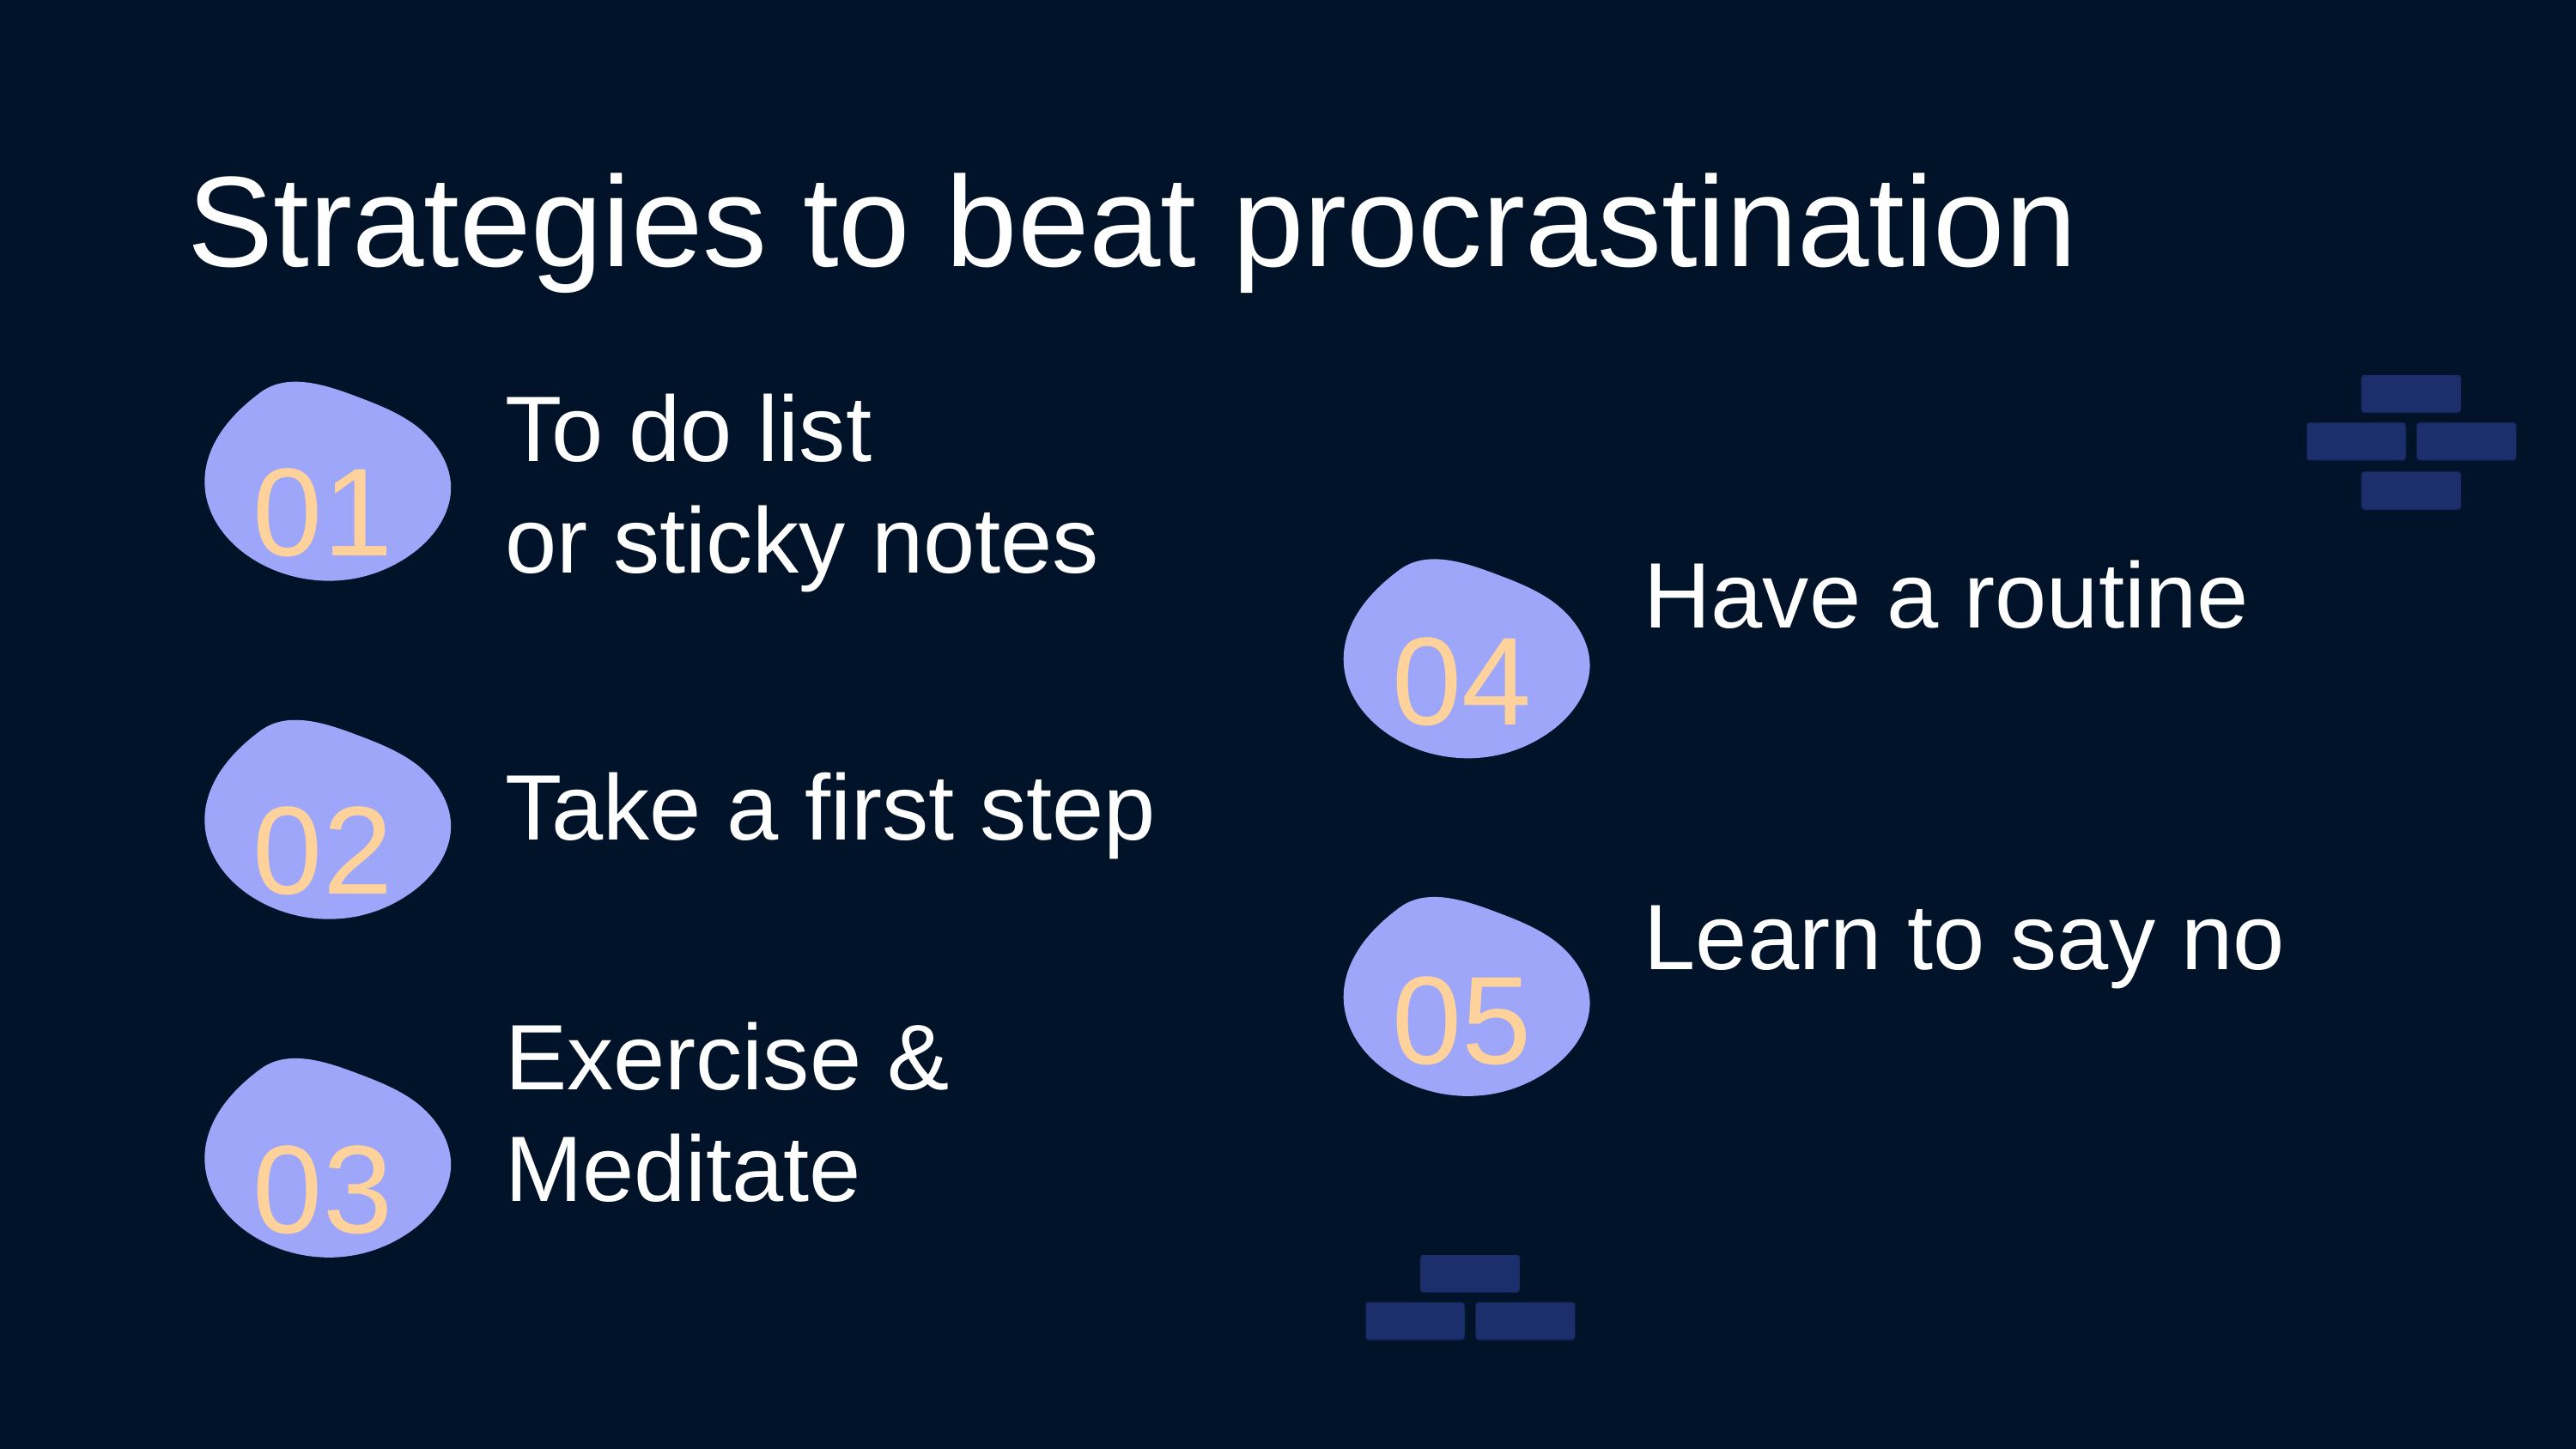

Strategies to beat procrastination
To do list
or sticky notes

01
Have a routine

04

Take a first step
02
Learn to say no

05
Exercise & Meditate

03